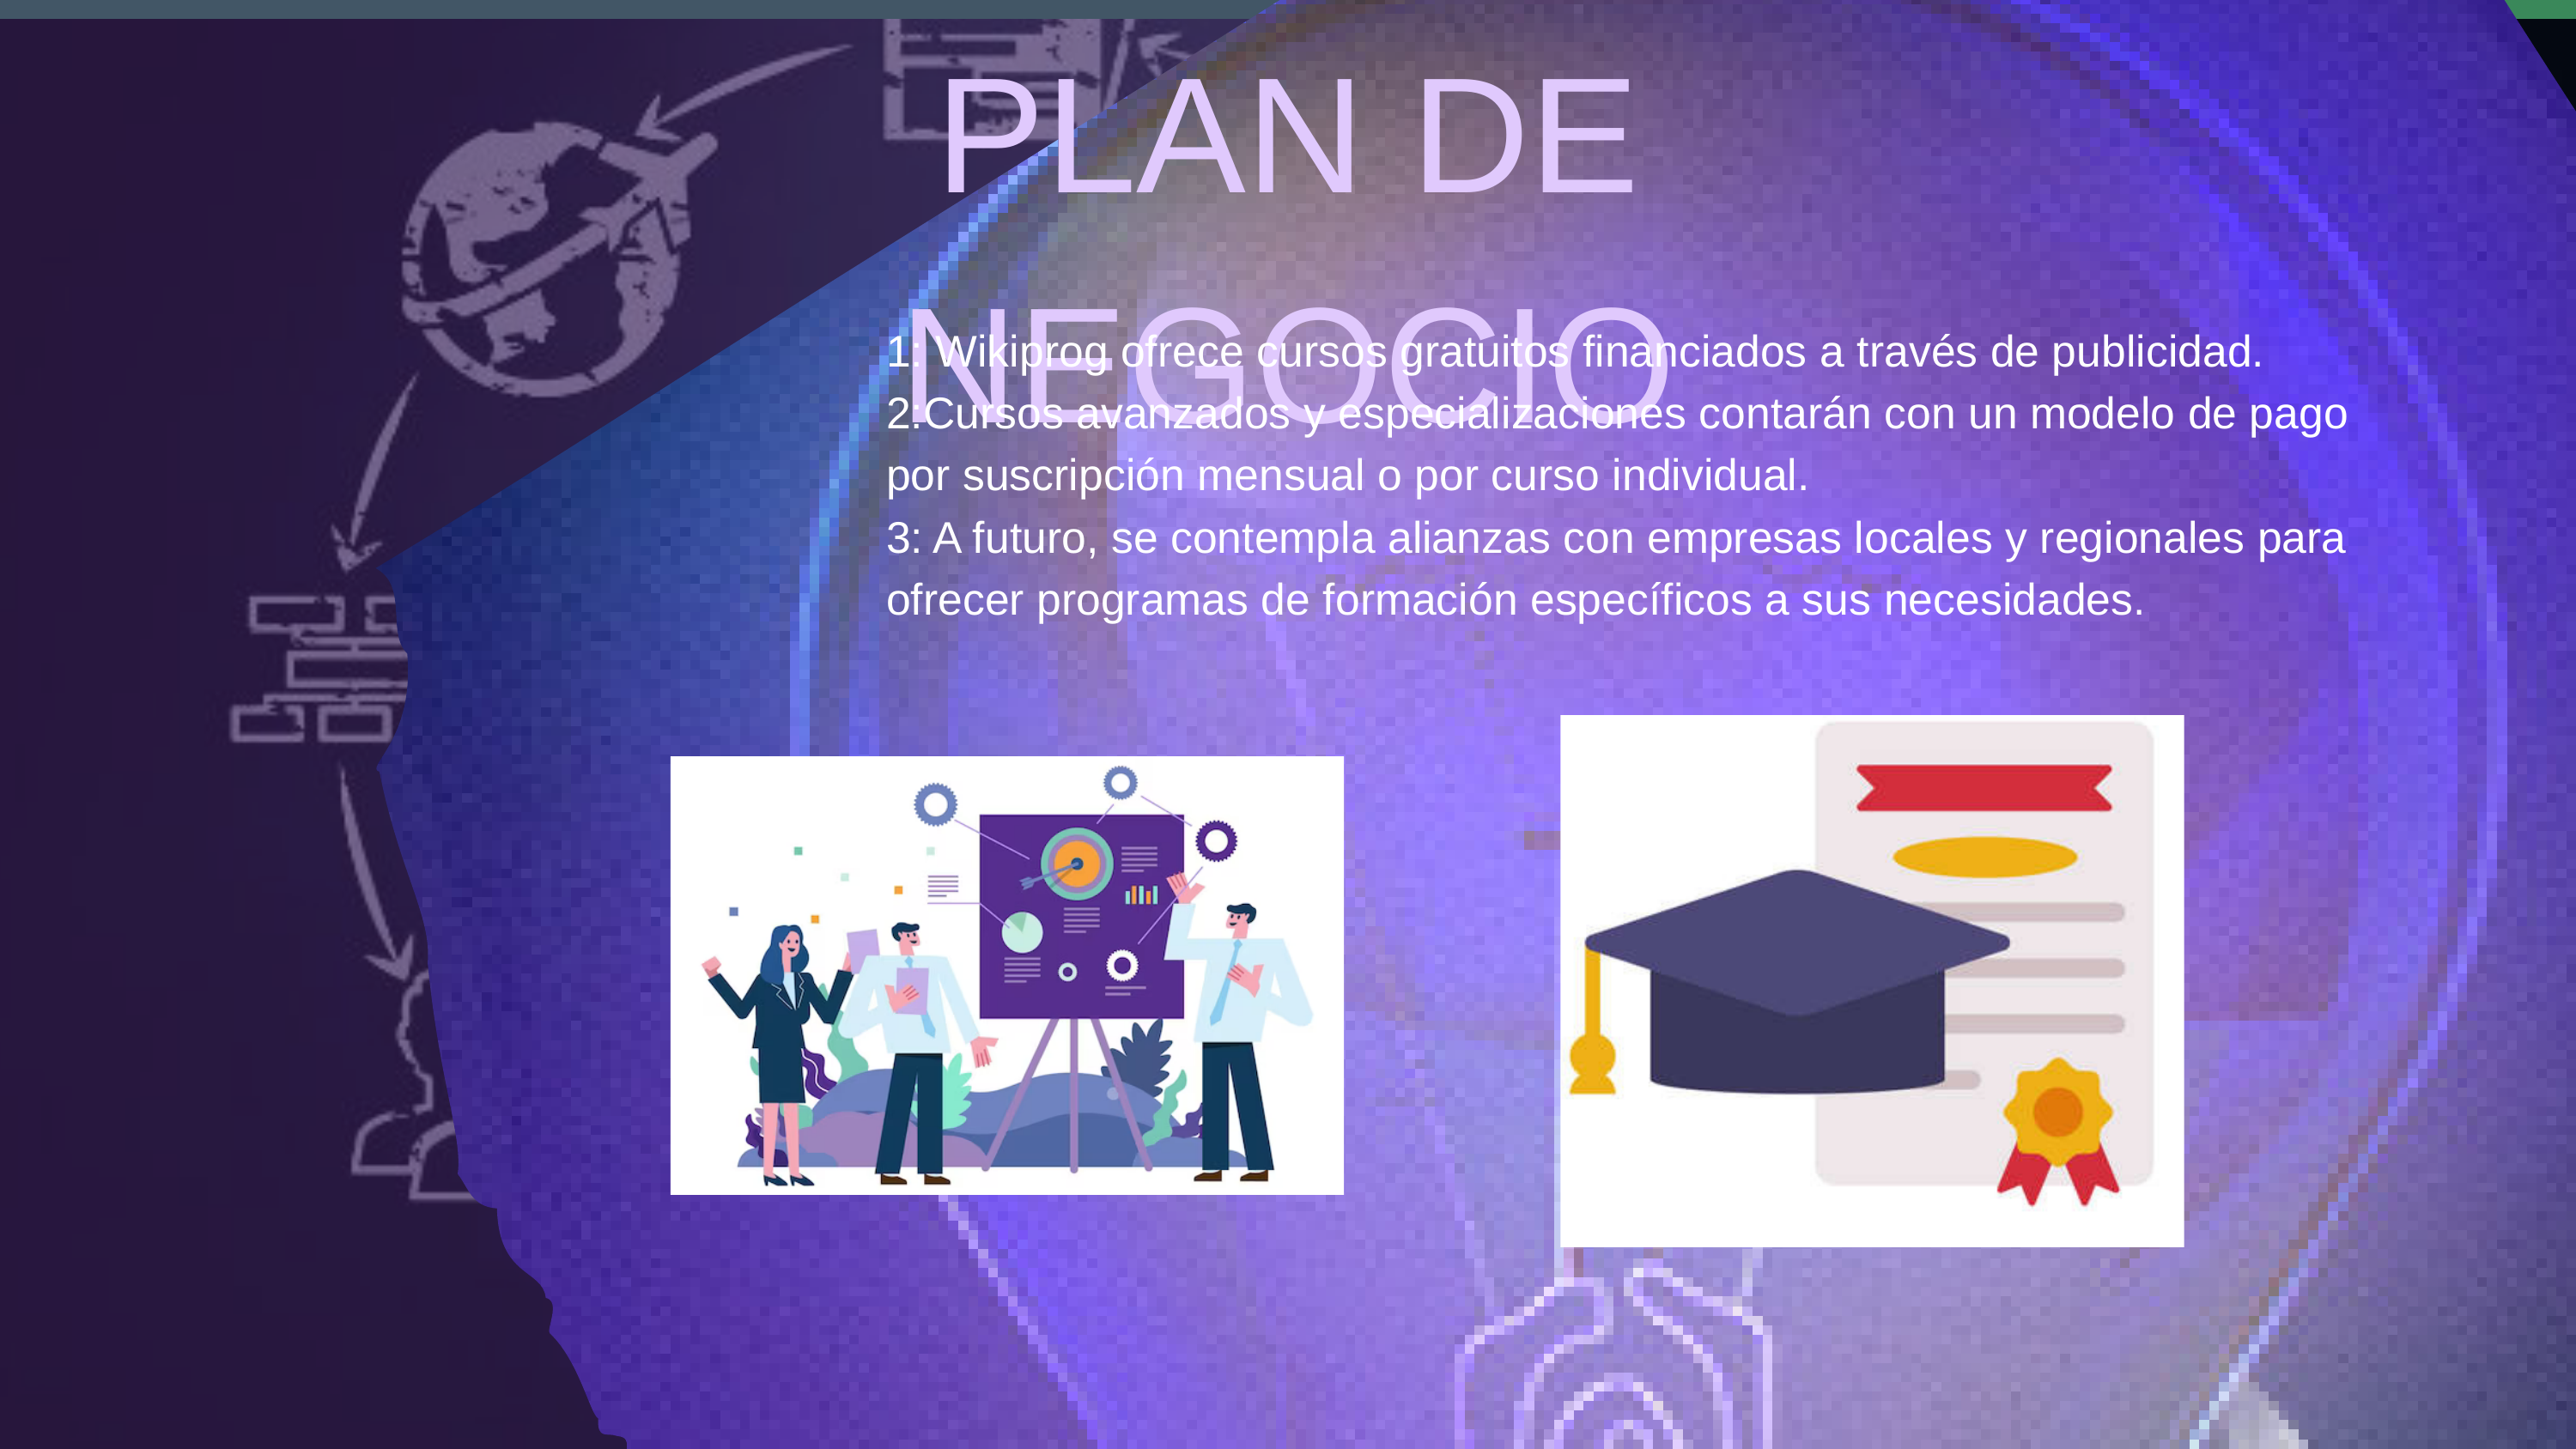

PLAN DE NEGOCIO

1: Wikiprog ofrece cursos gratuitos financiados a través de publicidad.
2:Cursos avanzados y especializaciones contarán con un modelo de pago
por suscripción mensual o por curso individual.
3: A futuro, se contempla alianzas con empresas locales y regionales para
ofrecer programas de formación específicos a sus necesidades.